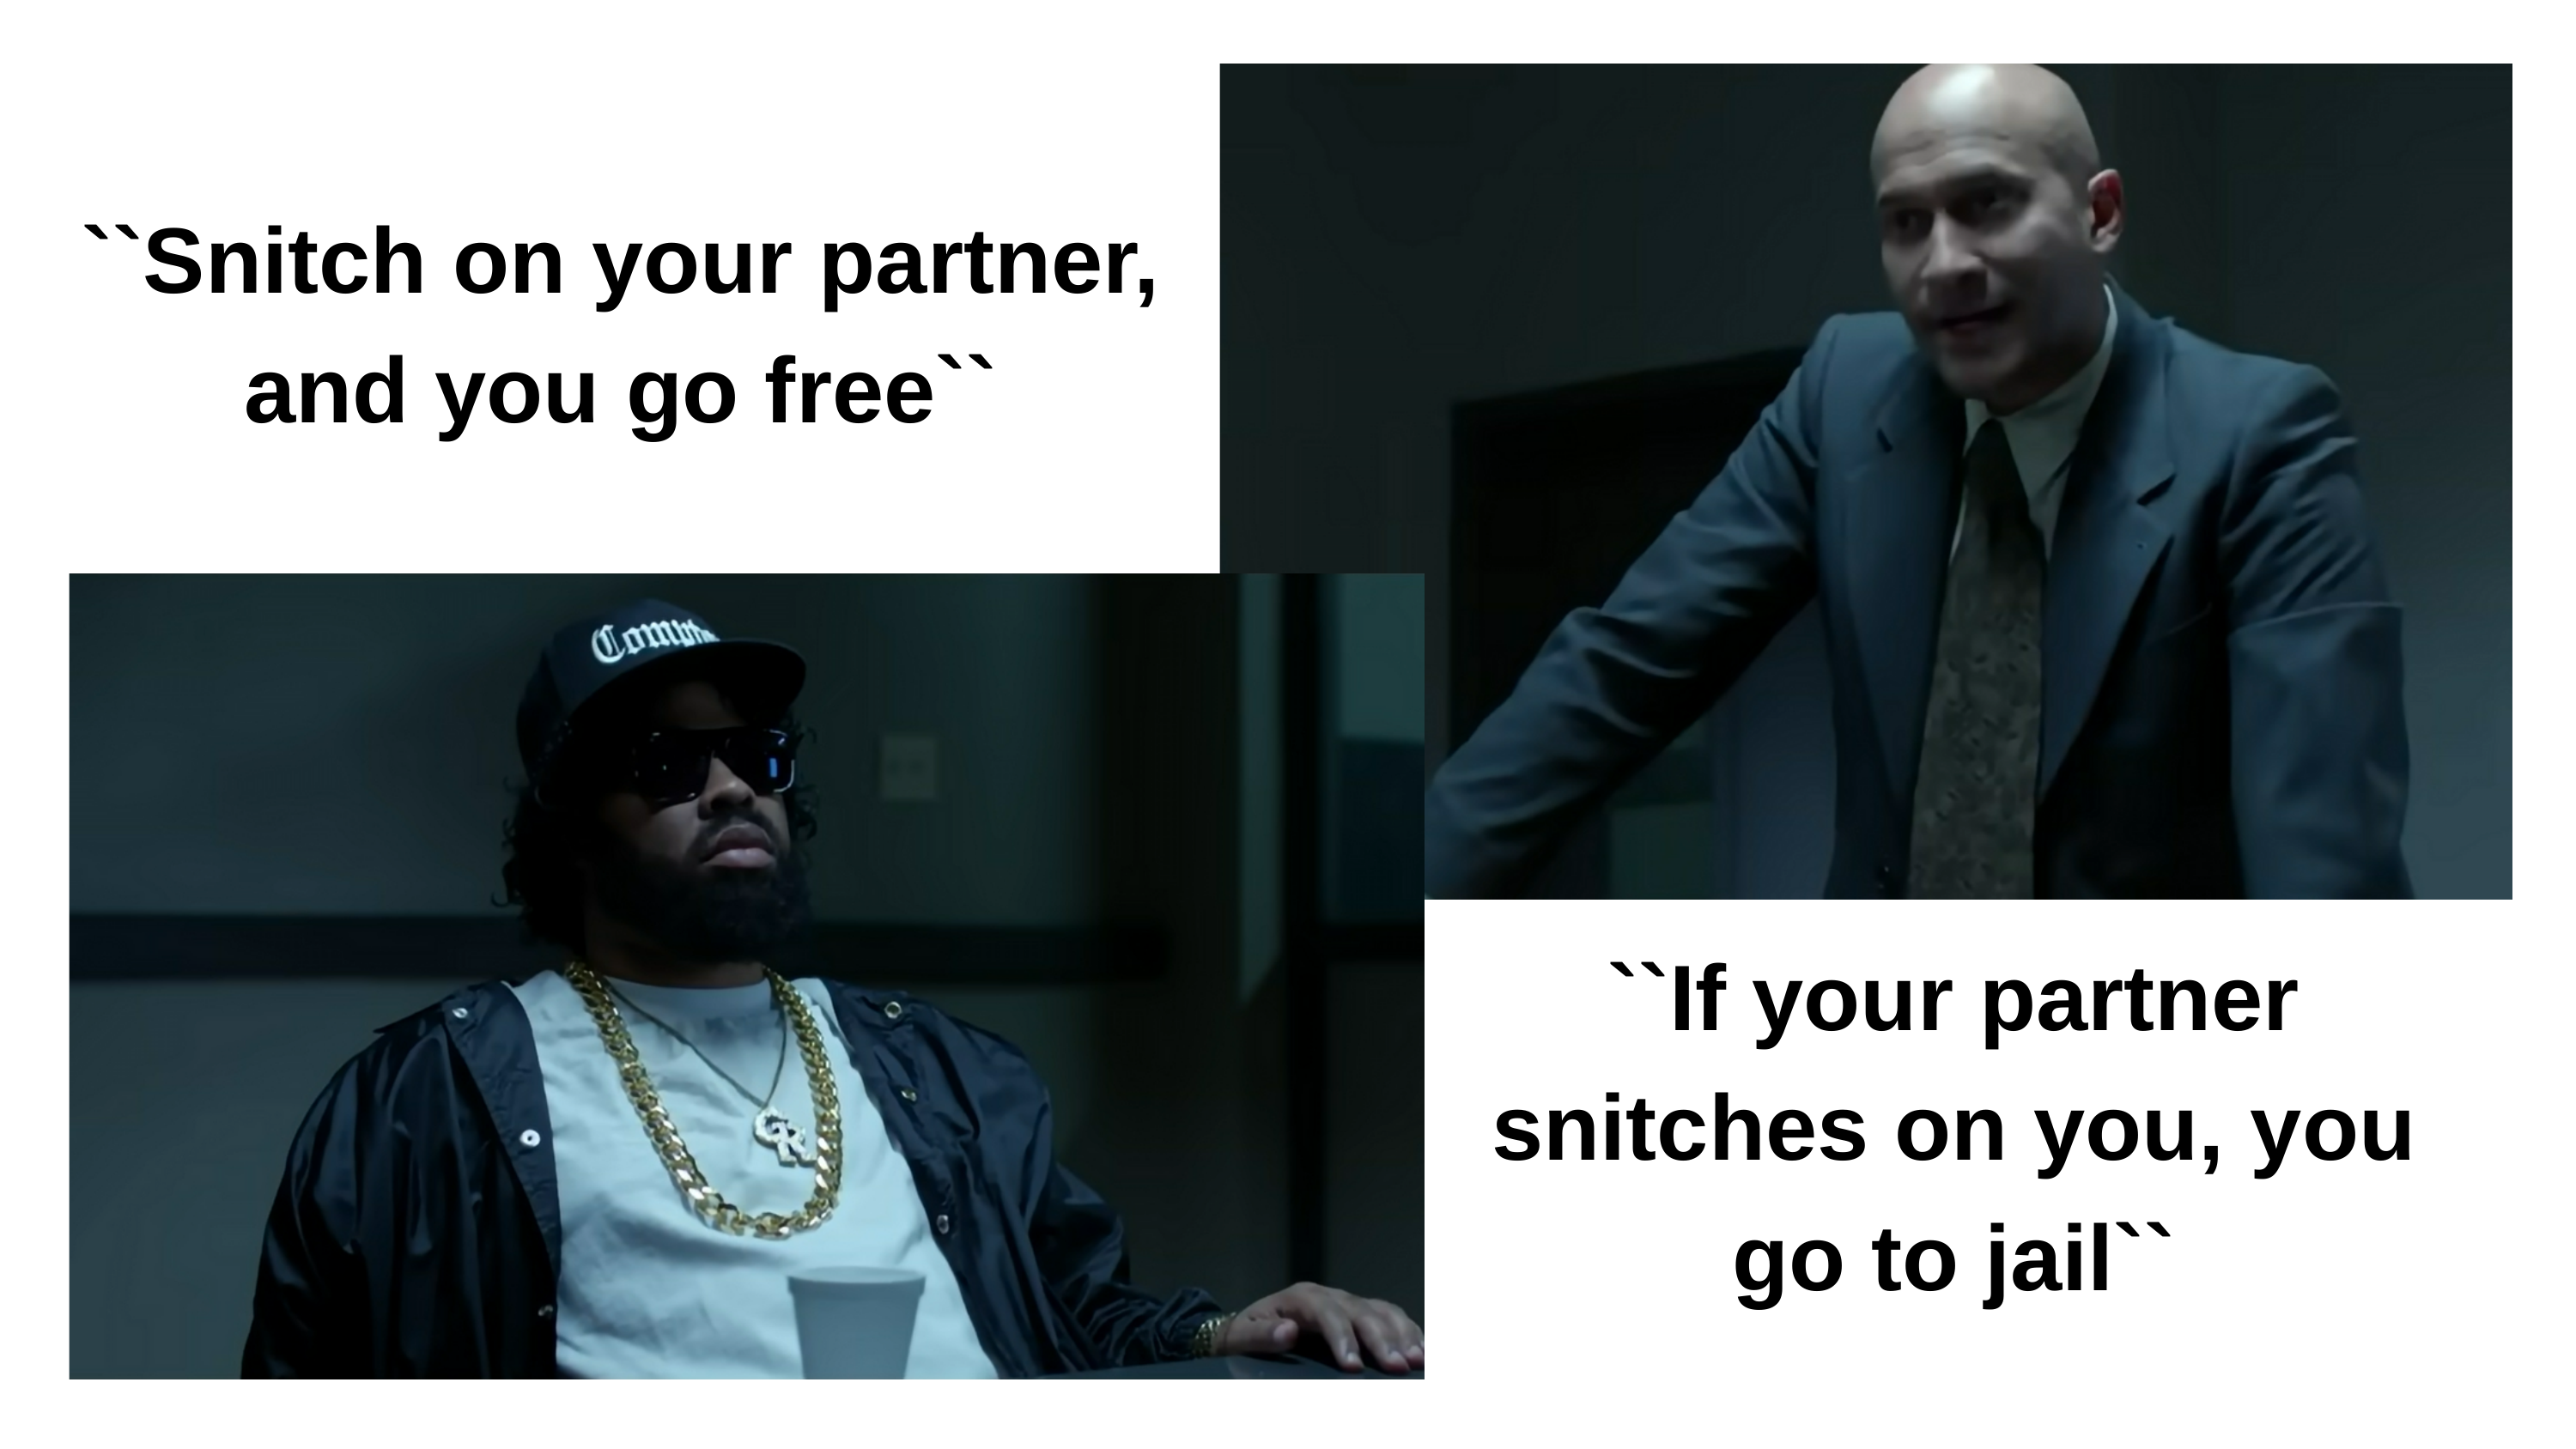

``Snitch on your partner,
and you go free``

``If your partner snitches on you, you go to jail``